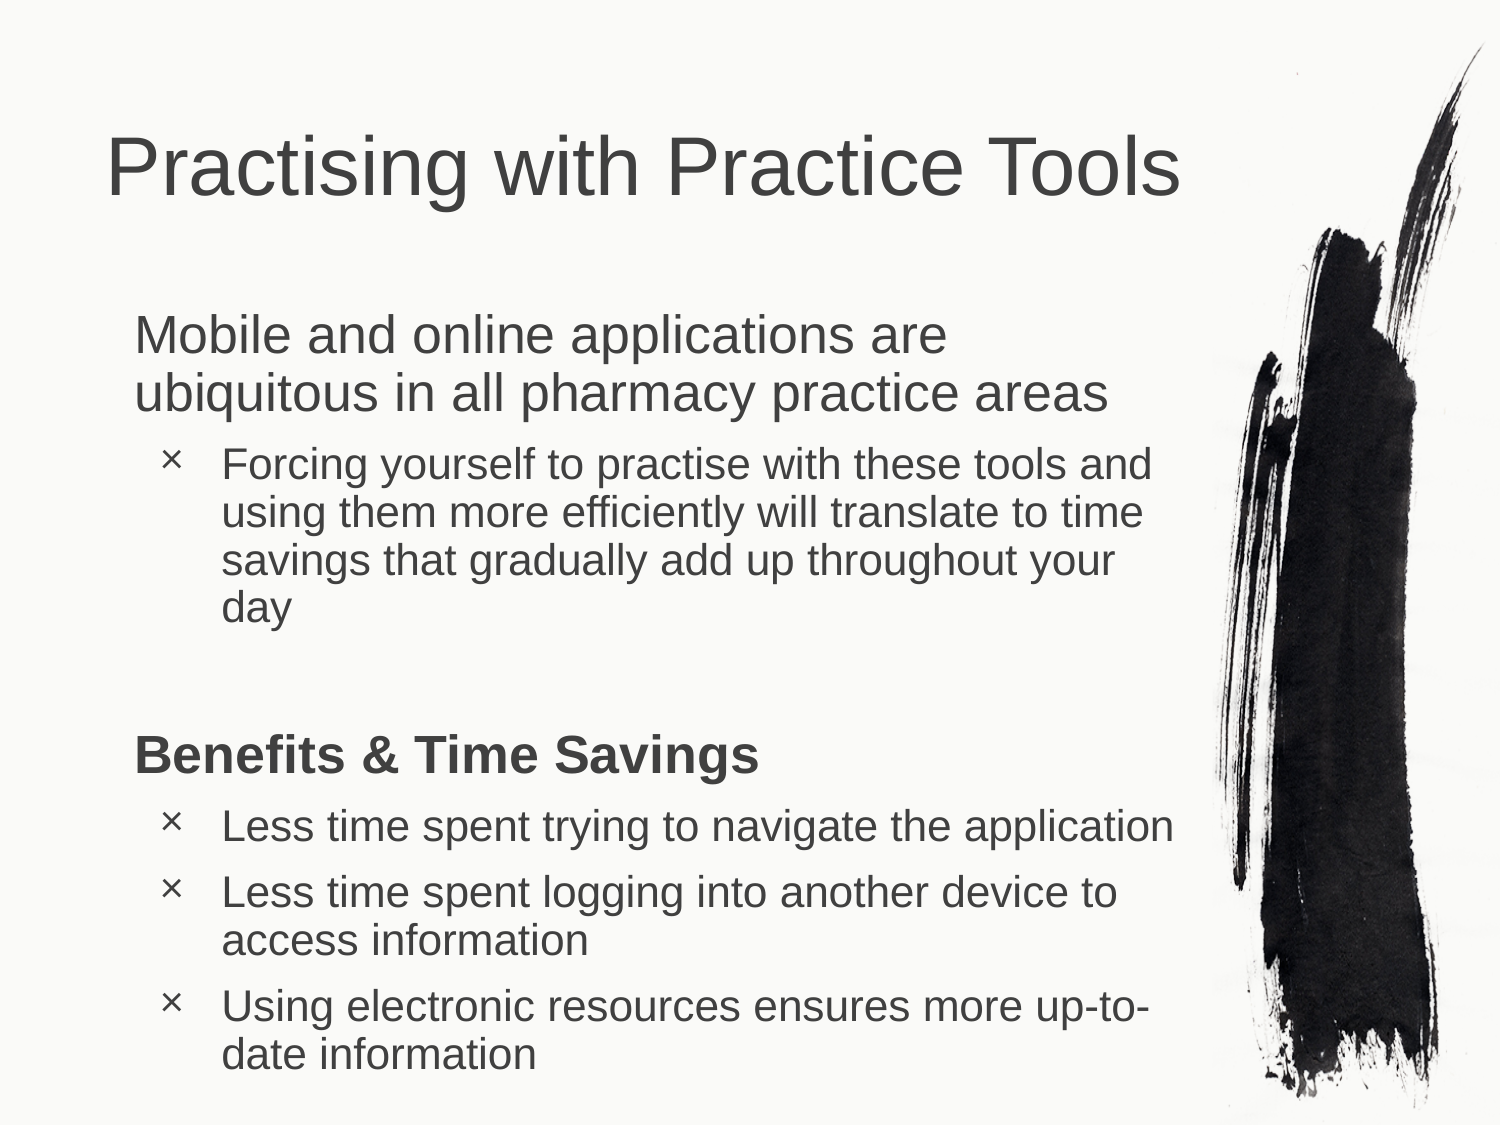

# Practising with Practice Tools
Mobile and online applications are ubiquitous in all pharmacy practice areas
Forcing yourself to practise with these tools and using them more efficiently will translate to time savings that gradually add up throughout your day

Benefits & Time Savings
Less time spent trying to navigate the application
Less time spent logging into another device to access information
Using electronic resources ensures more up-to-date information